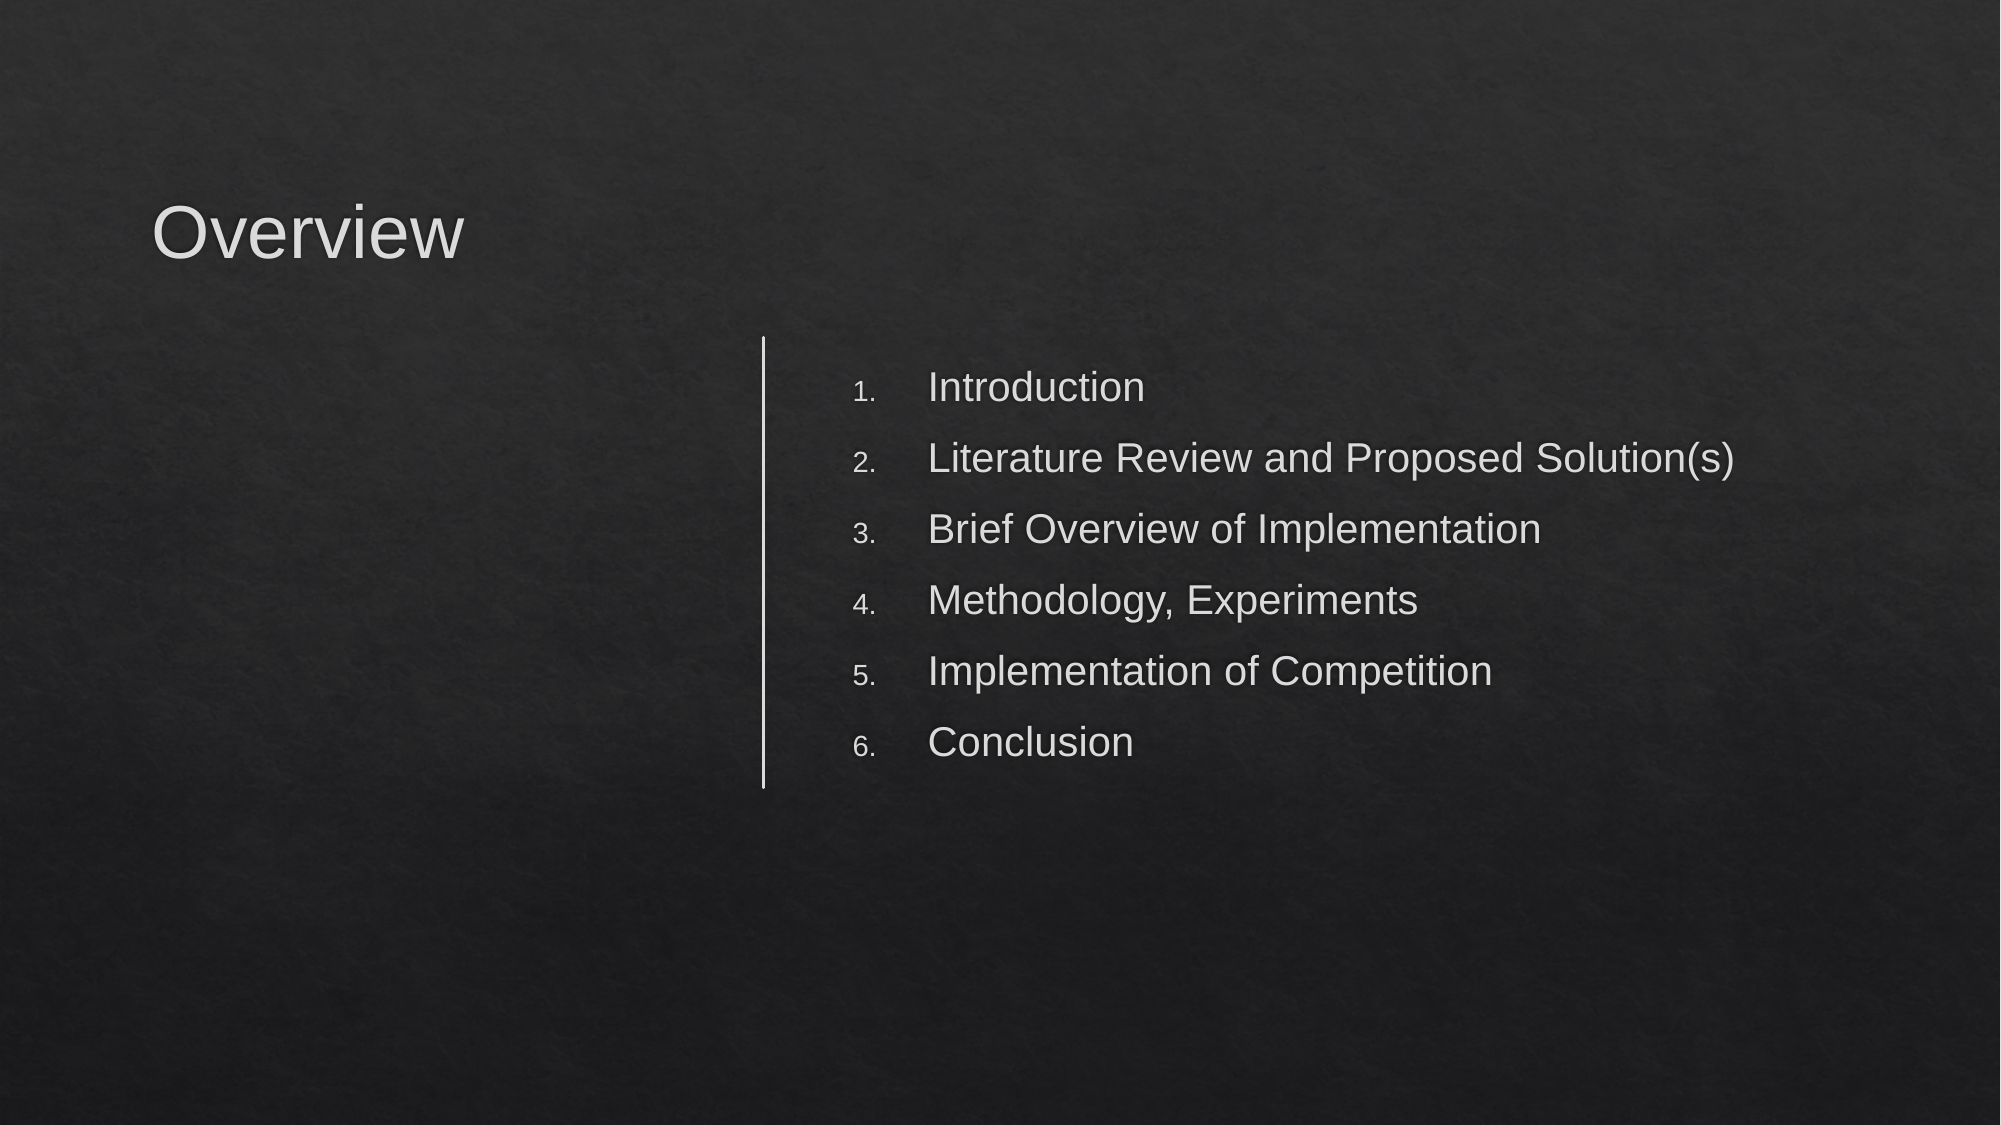

# Overview
Introduction
Literature Review and Proposed Solution(s)
Brief Overview of Implementation
Methodology, Experiments
Implementation of Competition
Conclusion